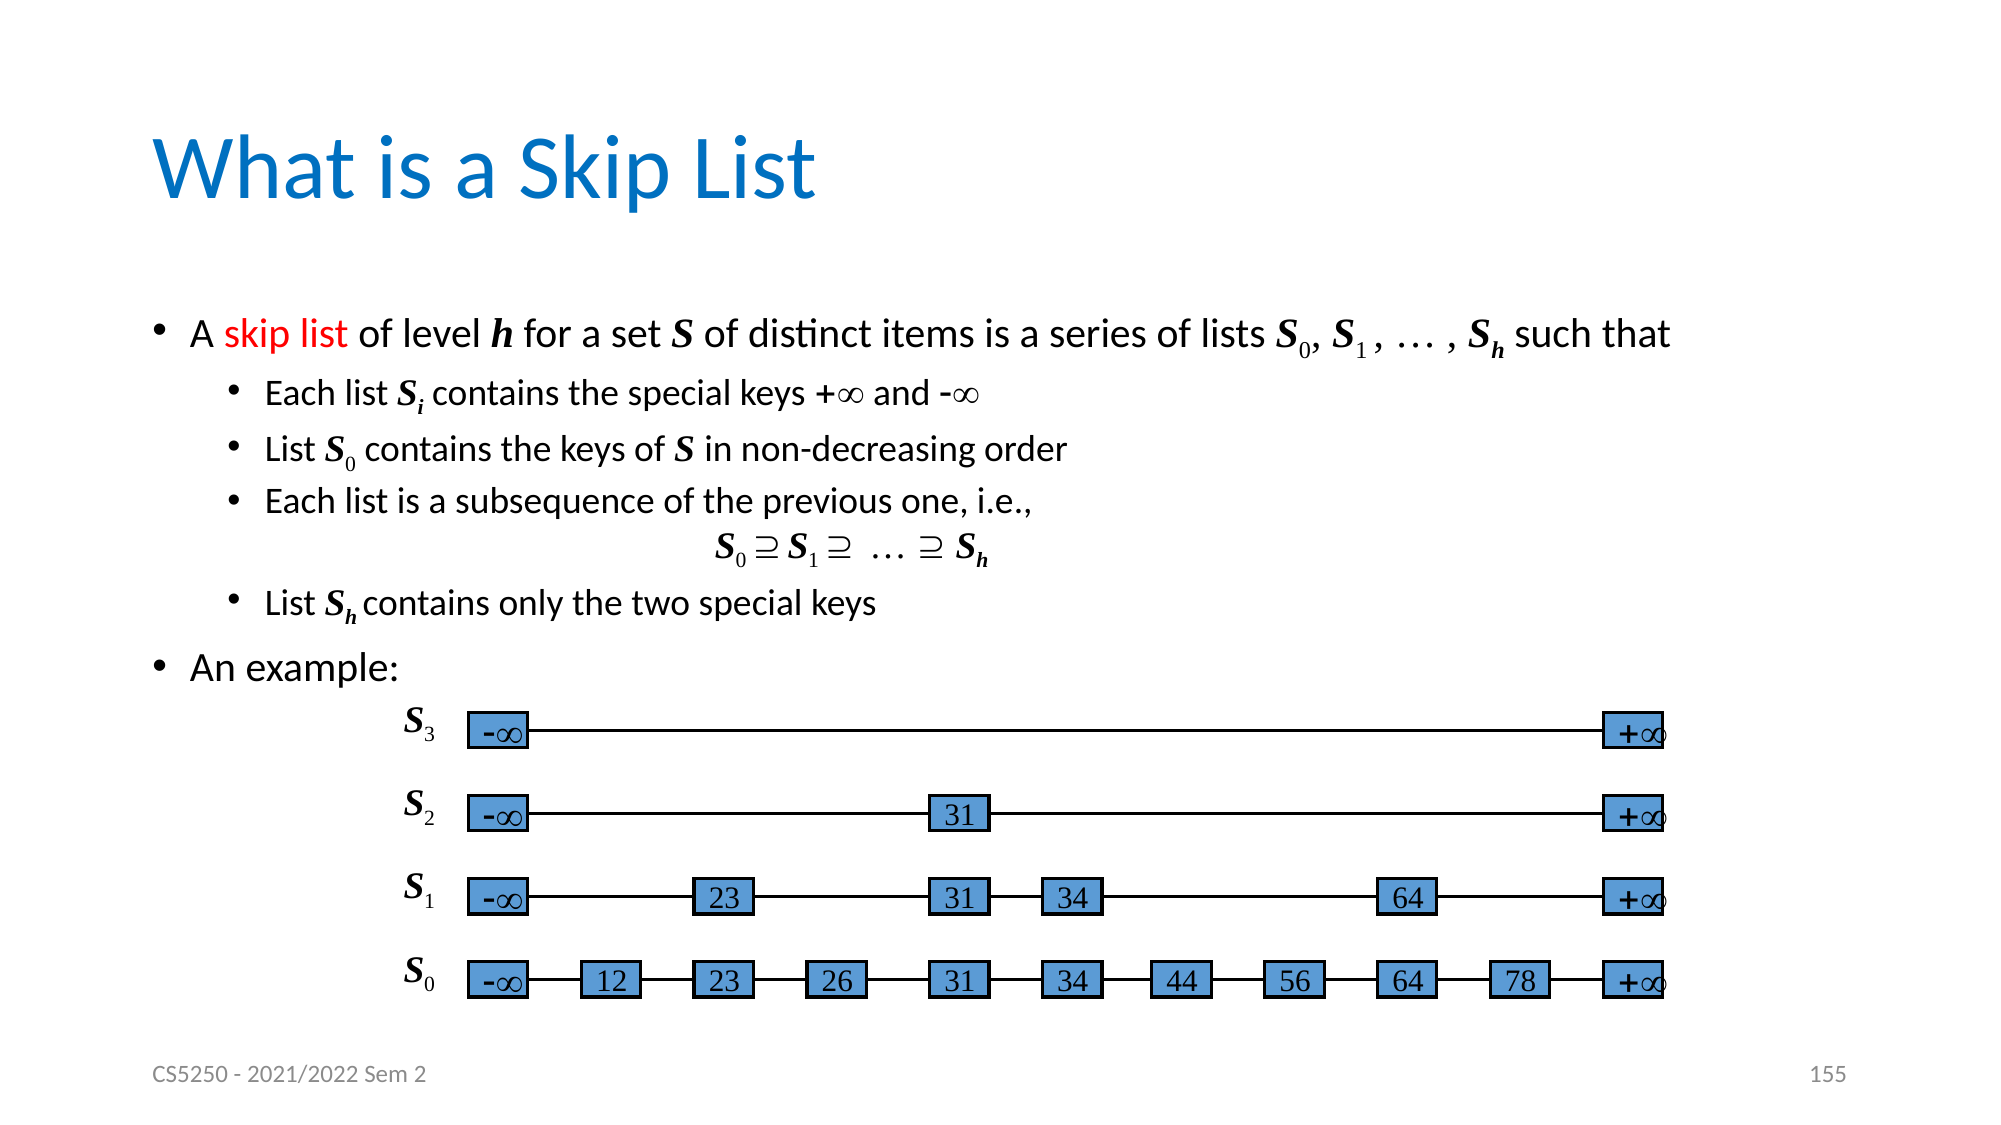

# What is a Skip List
A skip list of level h for a set S of distinct items is a series of lists S0, S1 , … , Sh such that
Each list Si contains the special keys +∞ and −∞
List S0 contains the keys of S in non-decreasing order
Each list is a subsequence of the previous one, i.e.,
			S0 ⊇ S1 ⊇  … ⊇ Sh
List Sh contains only the two special keys
An example:
S3
−∞
+∞
S2
−∞
31
+∞
S1
−∞
23
31
34
64
+∞
S0
−∞
12
23
26
31
34
44
56
64
78
+∞
CS5250 - 2021/2022 Sem 2
155